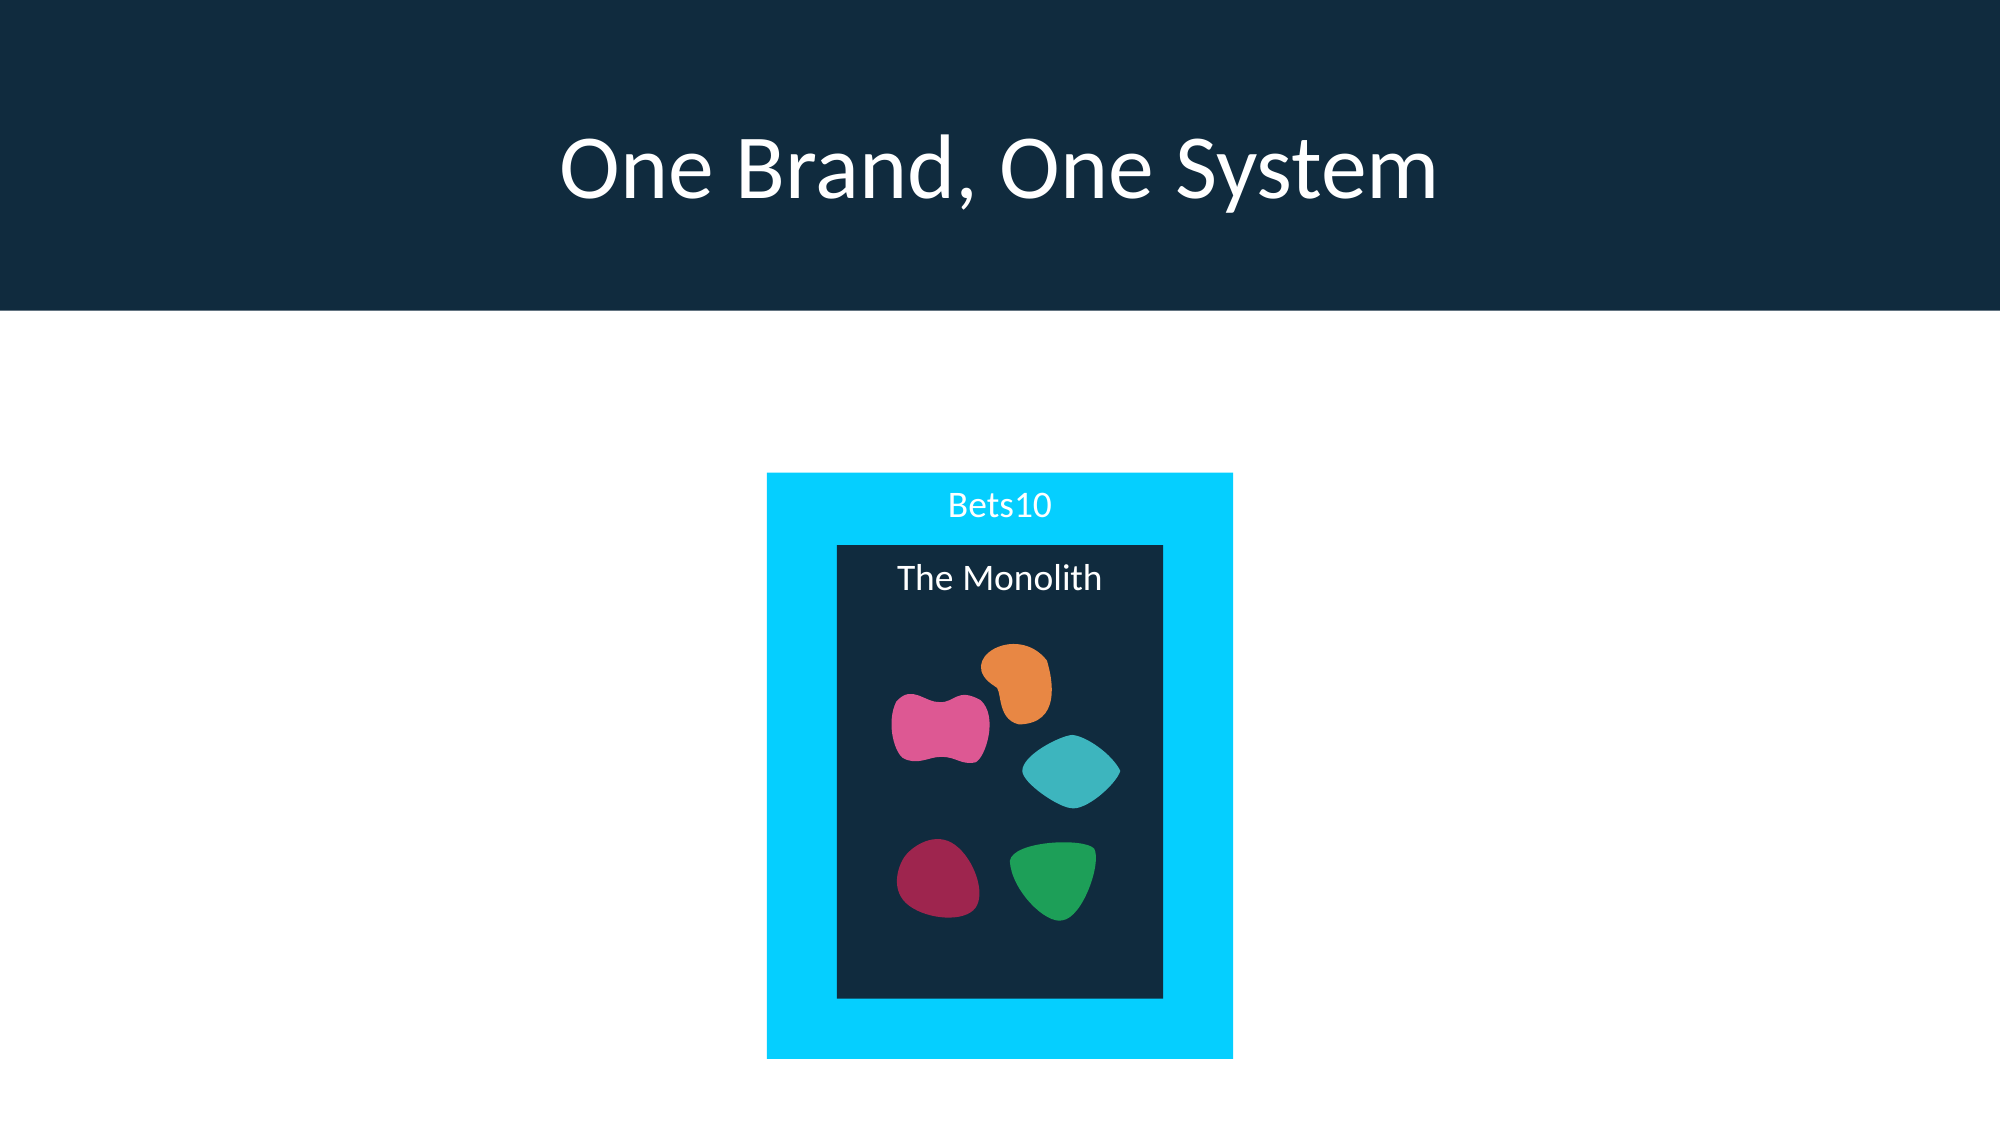

# One Brand, One System
Bets10
The Monolith